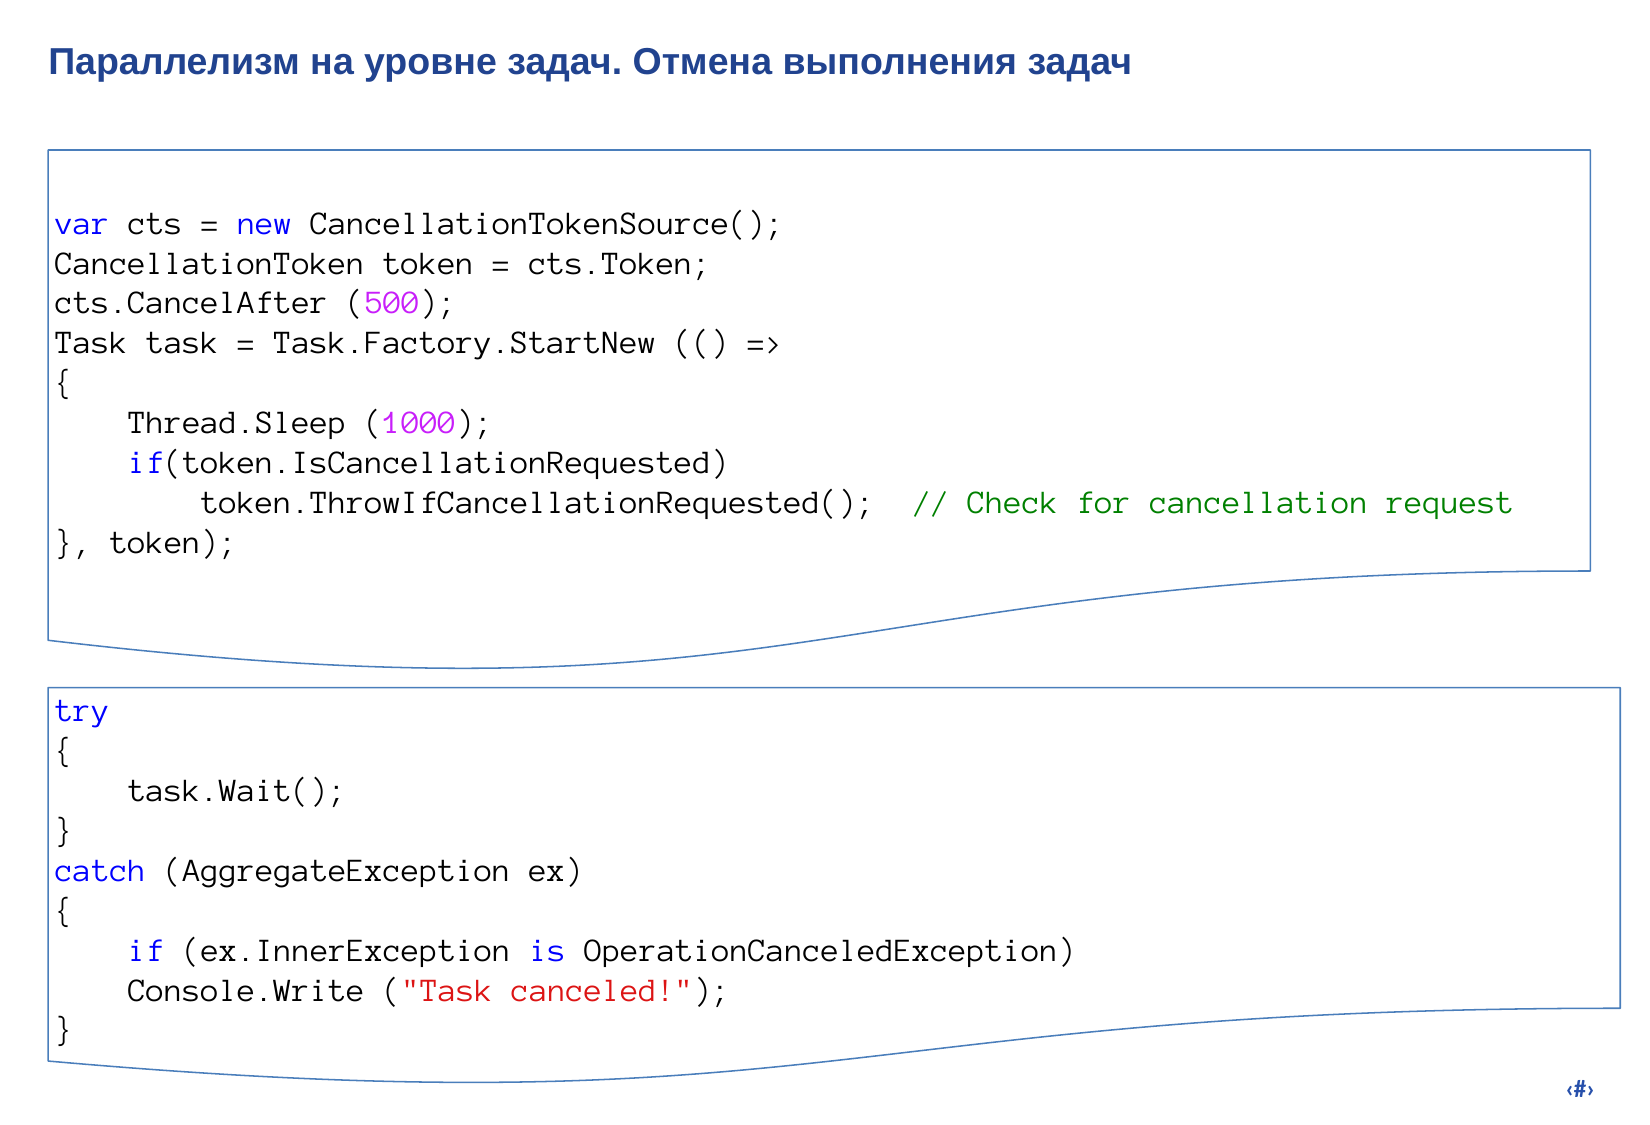

# Параллелизм на уровне задач. Отмена выполнения задач

var cts = new CancellationTokenSource();
CancellationToken token = cts.Token;
cts.CancelAfter (500);
Task task = Task.Factory.StartNew (() =>
{
    Thread.Sleep (1000);
    if(token.IsCancellationRequested)
        token.ThrowIfCancellationRequested();  // Check for cancellation request
}, token);

try
{
    task.Wait();
}
catch (AggregateException ex)
{
    if (ex.InnerException is OperationCanceledException)
    Console.Write ("Task canceled!");
}